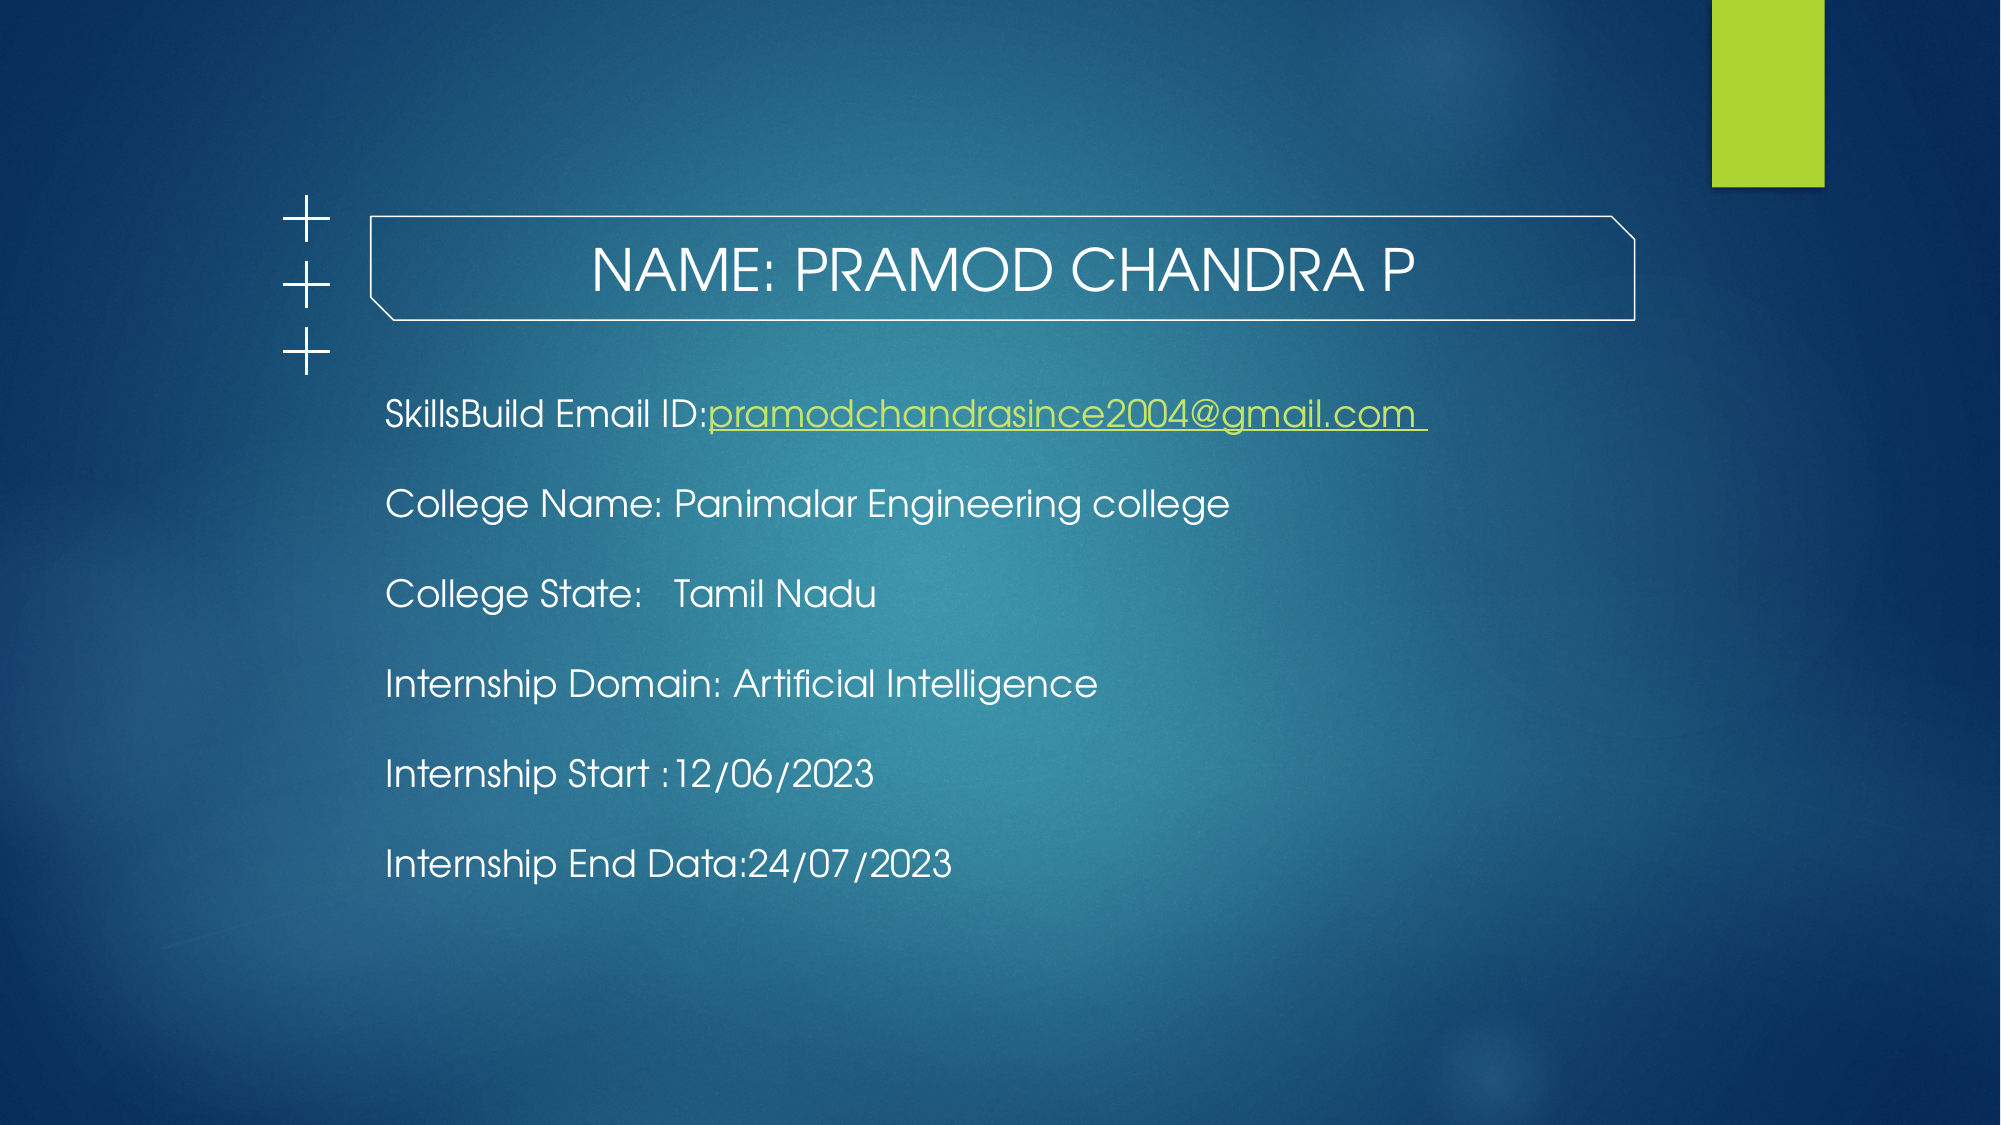

NAME: PRAMOD CHANDRA P
SkillsBuild Email ID:pramodchandrasince2004@gmail.com

College Name: Panimalar Engineering college

College State:   Tamil Nadu

Internship Domain: Artificial Intelligence

Internship Start :12/06/2023

Internship End Data:24/07/2023